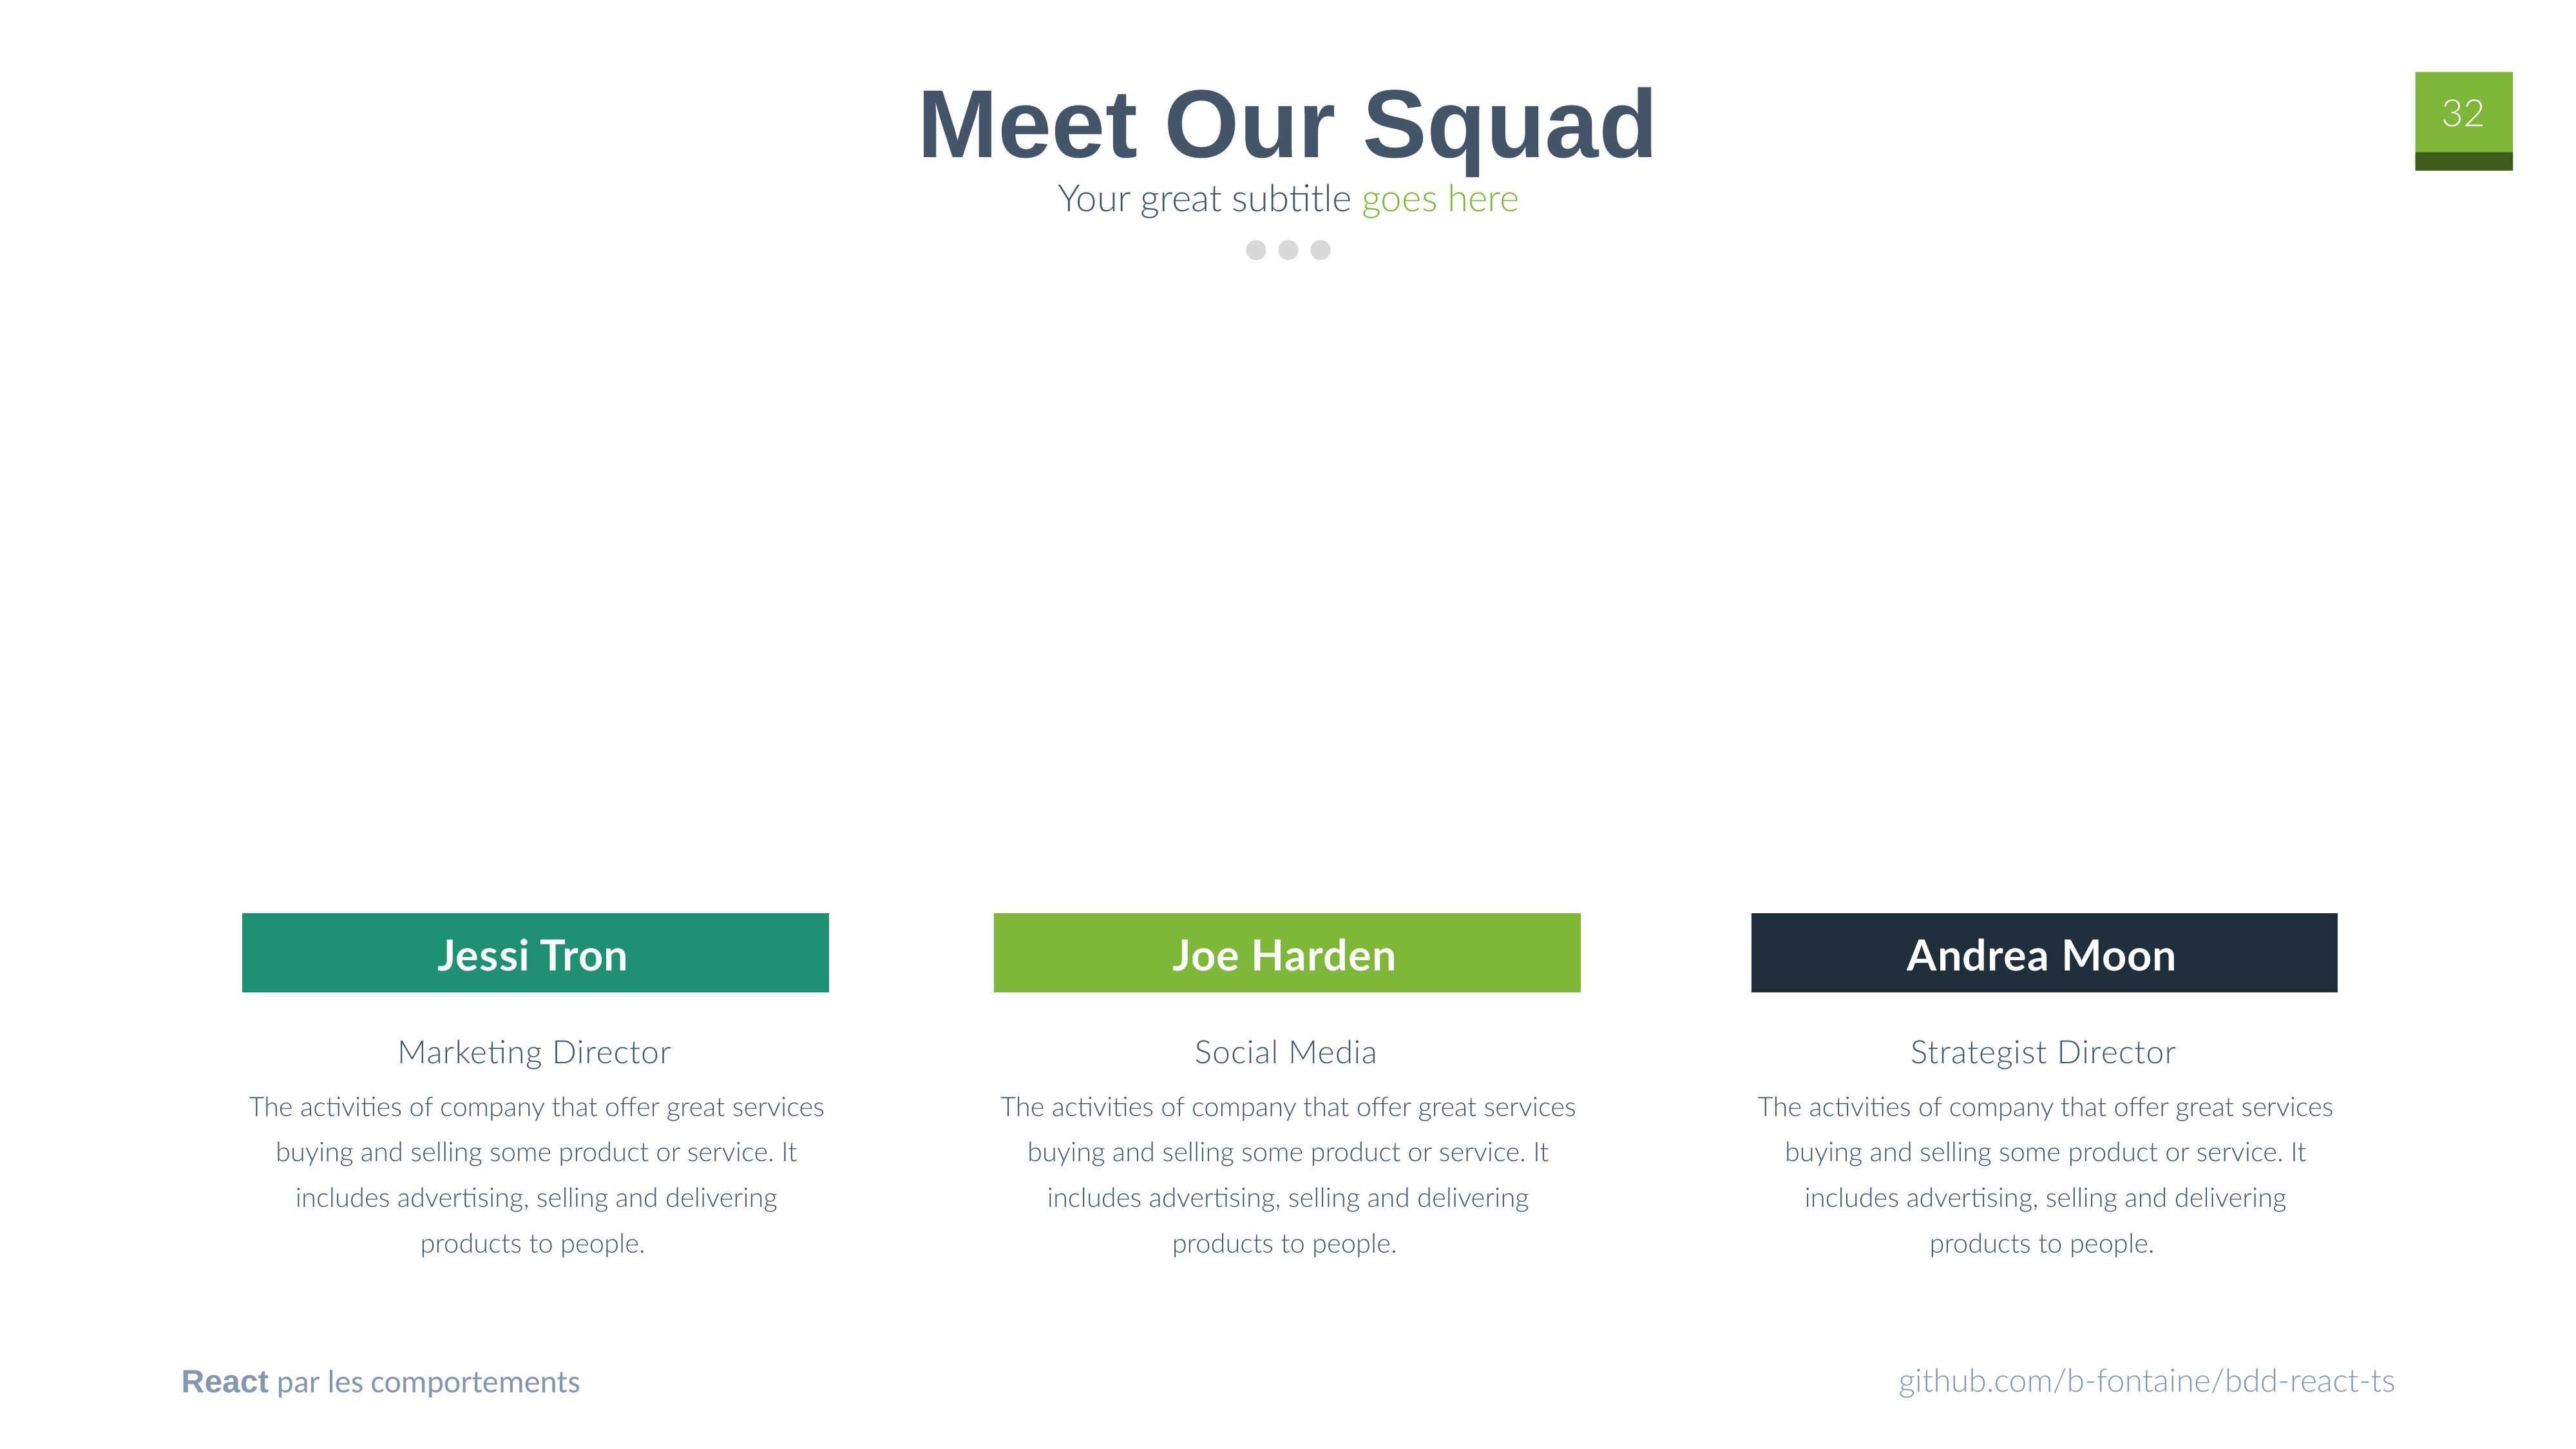

Meet Our Squad
Your great subtitle goes here

Jessi Tron
Joe Harden
Andrea Moon
Marketing Director
Social Media
Strategist Director
The activities of company that offer great services buying and selling some product or service. It includes advertising, selling and delivering products to people.
The activities of company that offer great services buying and selling some product or service. It includes advertising, selling and delivering products to people.
The activities of company that offer great services buying and selling some product or service. It includes advertising, selling and delivering products to people.